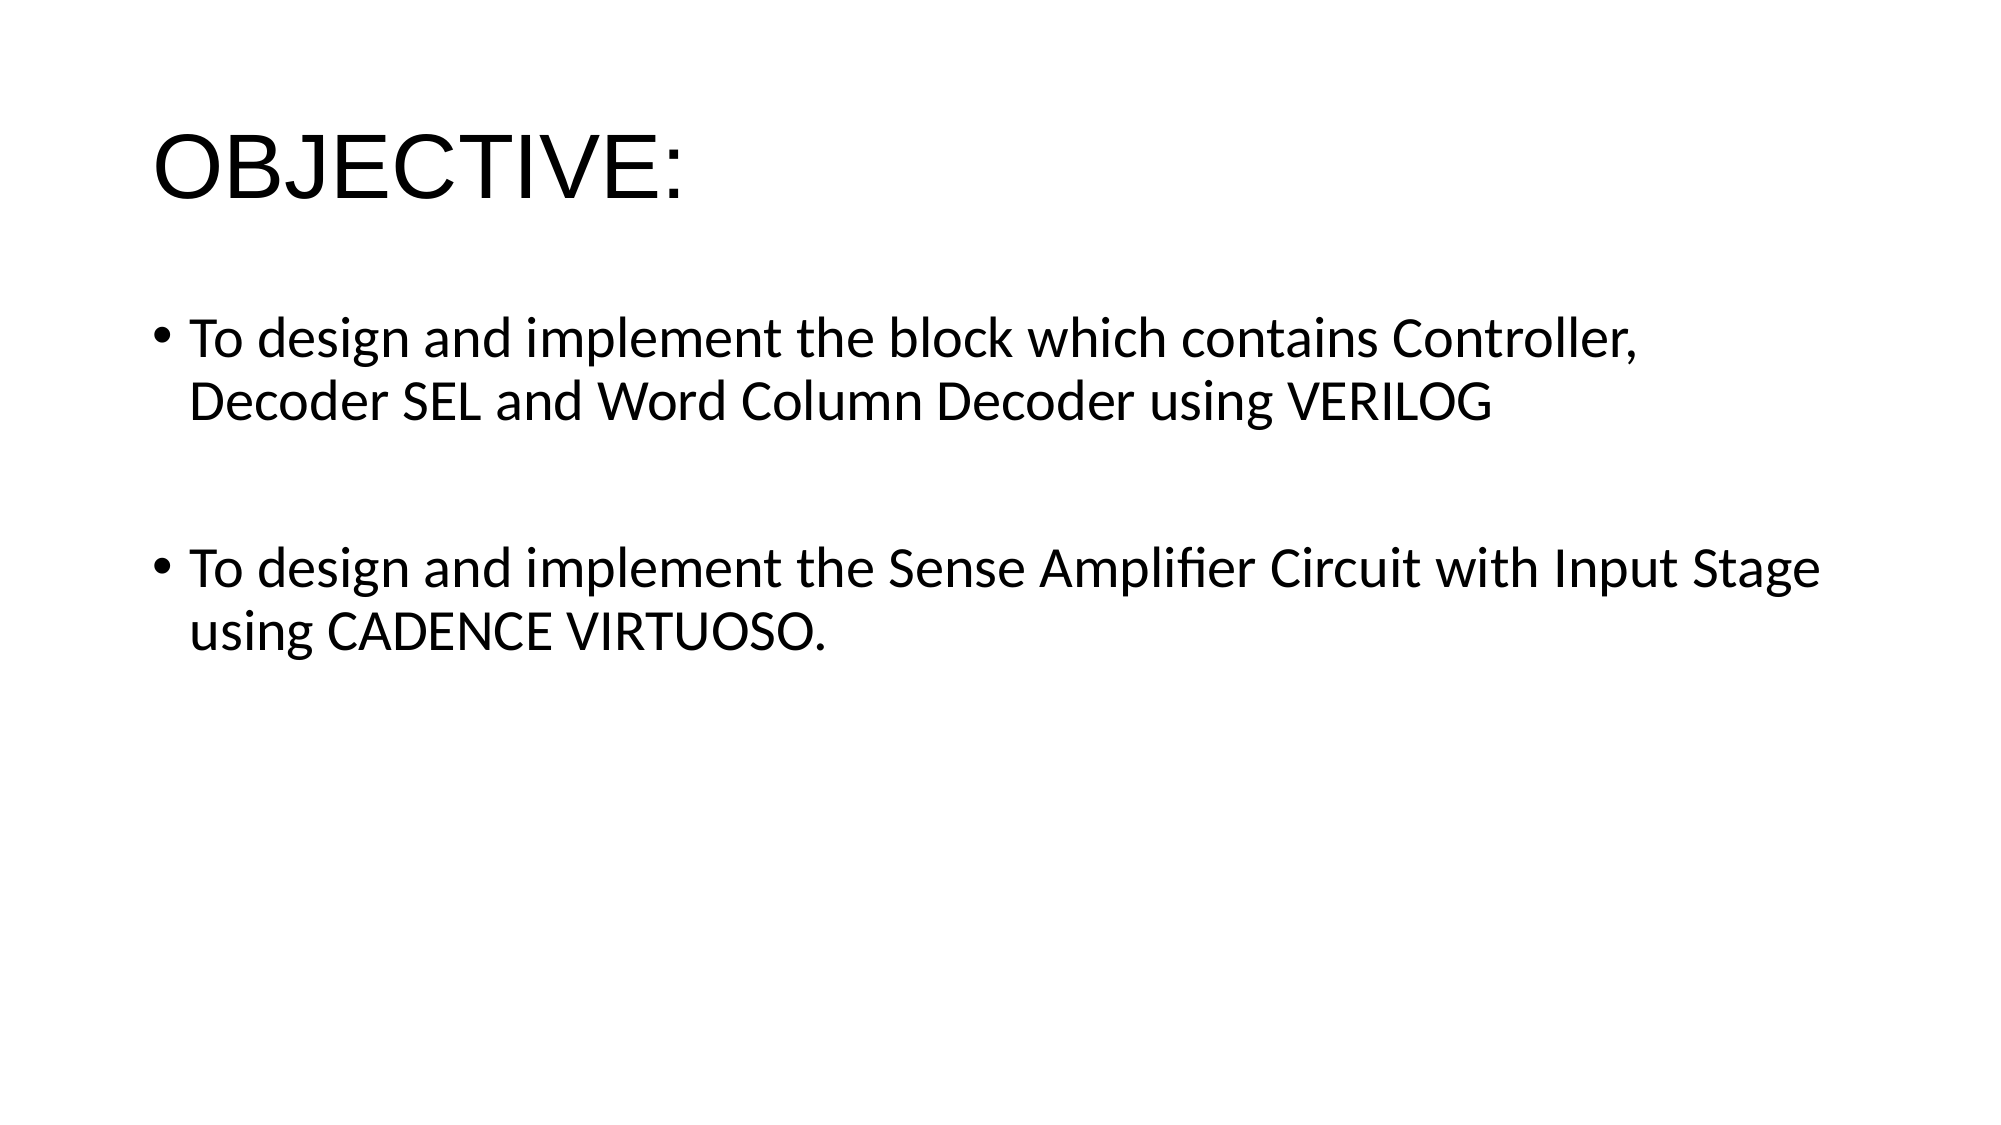

# OBJECTIVE:
To design and implement the block which contains Controller, Decoder SEL and Word Column Decoder using VERILOG

To design and implement the Sense Amplifier Circuit with Input Stage using CADENCE VIRTUOSO.